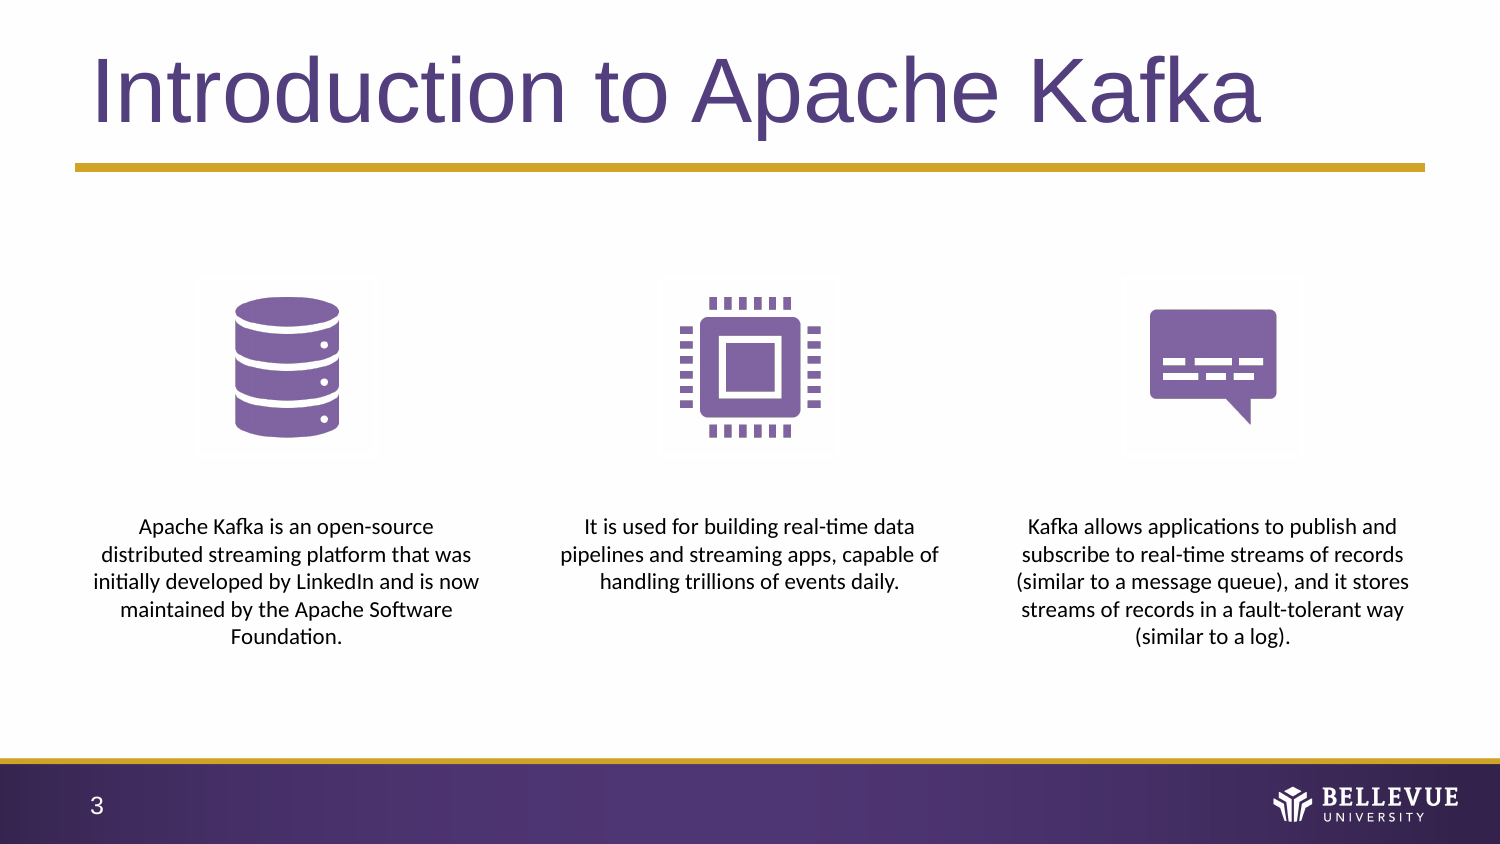

# Introduction to Apache Kafka
Apache Kafka is an open-source distributed streaming platform that was initially developed by LinkedIn and is now maintained by the Apache Software Foundation.
It is used for building real-time data pipelines and streaming apps, capable of handling trillions of events daily.
Kafka allows applications to publish and subscribe to real-time streams of records (similar to a message queue), and it stores streams of records in a fault-tolerant way (similar to a log).